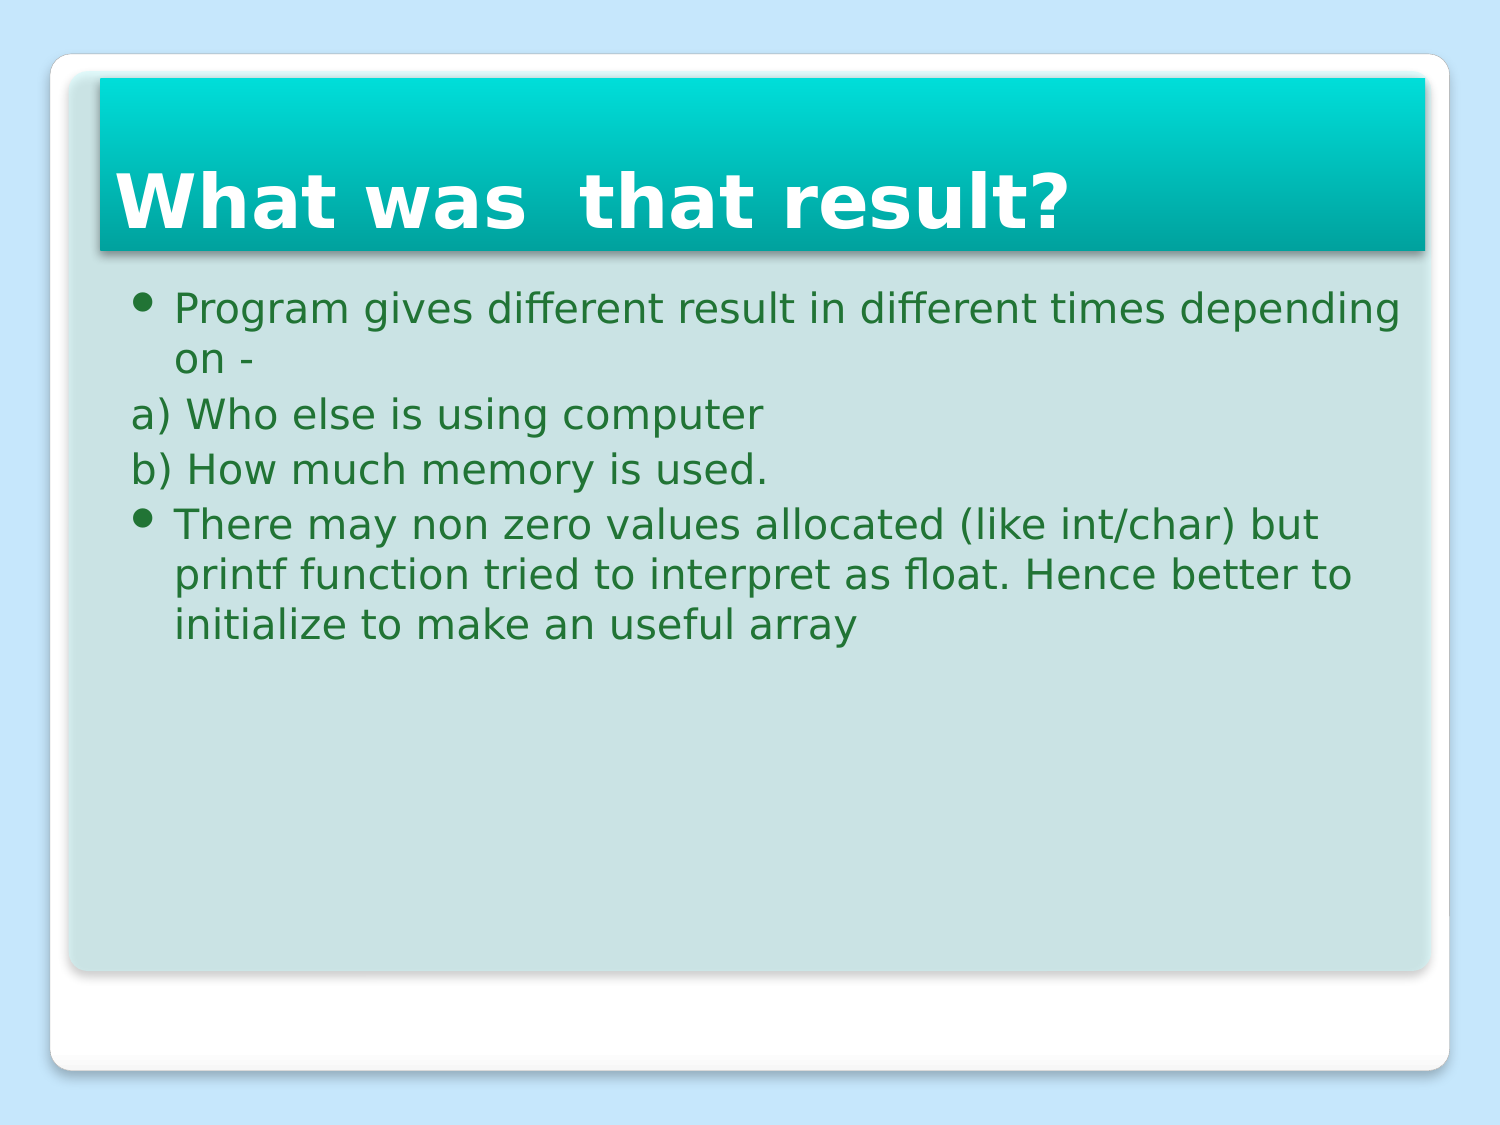

# What was  that result?
Program gives different result in different times depending on -
a) Who else is using computer
b) How much memory is used.
There may non zero values allocated (like int/char) but printf function tried to interpret as float. Hence better to initialize to make an useful array